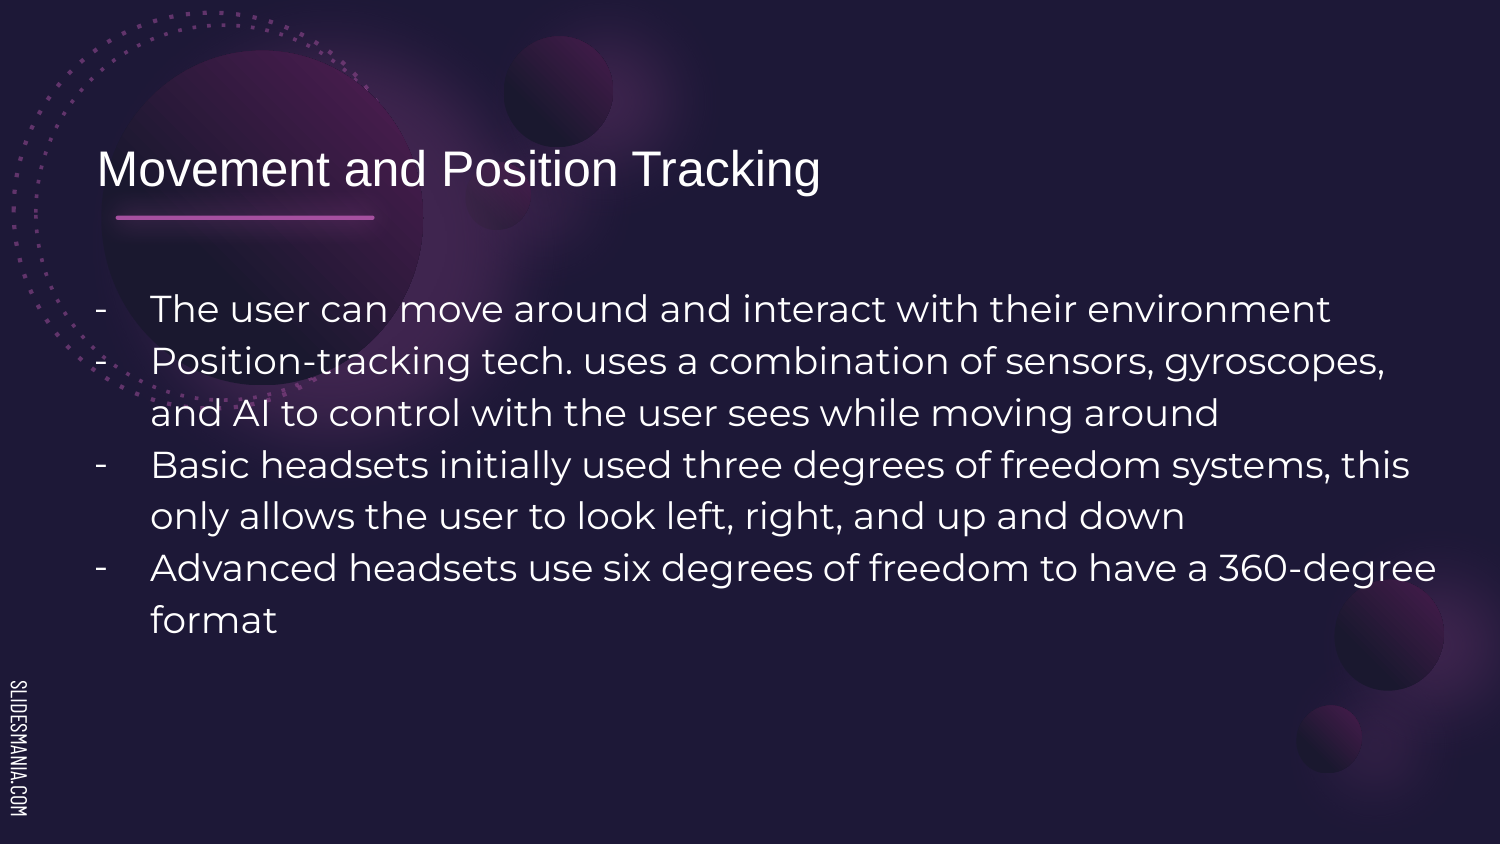

# Movement and Position Tracking

The user can move around and interact with their environment
Position-tracking tech. uses a combination of sensors, gyroscopes, and AI to control with the user sees while moving around
Basic headsets initially used three degrees of freedom systems, this only allows the user to look left, right, and up and down
Advanced headsets use six degrees of freedom to have a 360-degree format